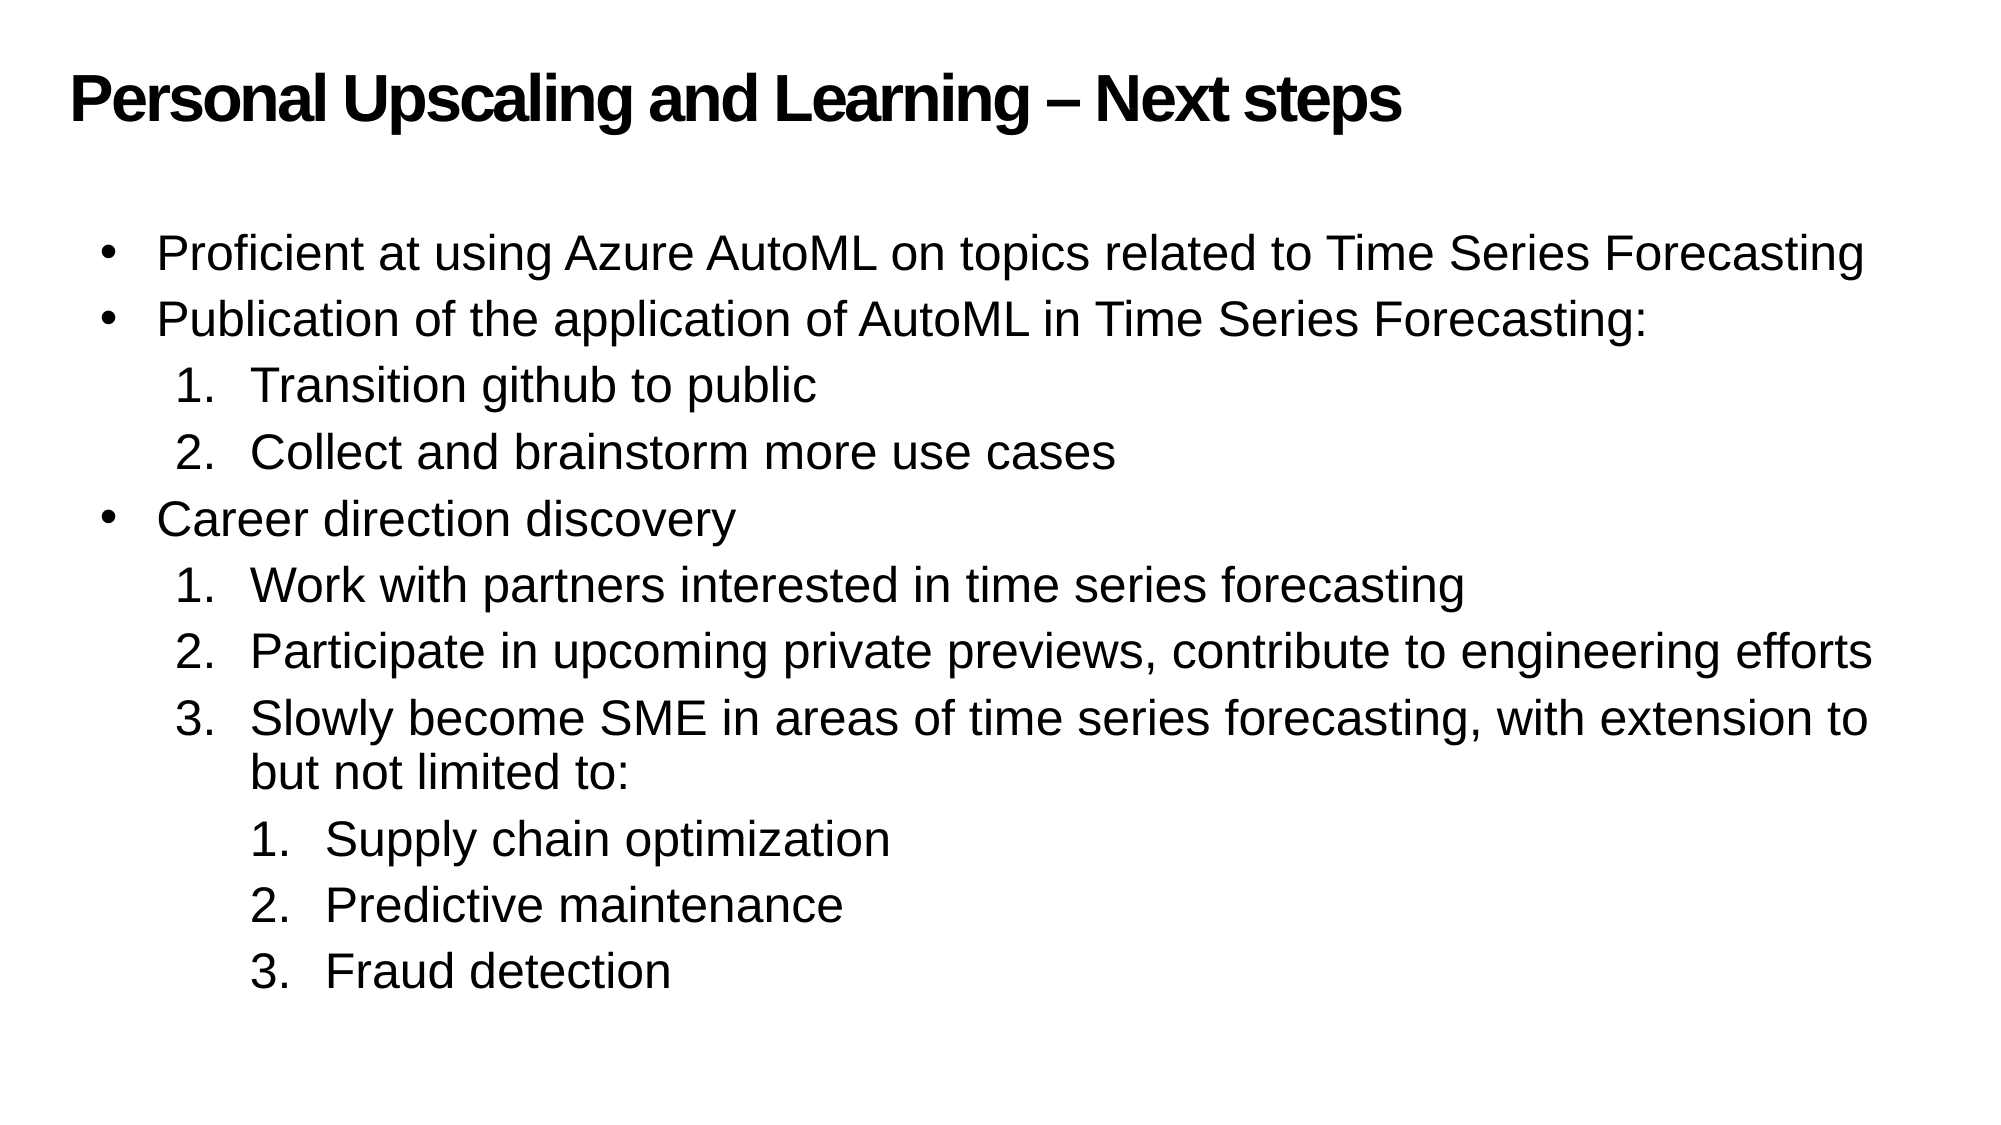

# Personal Upscaling and Learning – Next steps
Proficient at using Azure AutoML on topics related to Time Series Forecasting
Publication of the application of AutoML in Time Series Forecasting:
Transition github to public
Collect and brainstorm more use cases
Career direction discovery
Work with partners interested in time series forecasting
Participate in upcoming private previews, contribute to engineering efforts
Slowly become SME in areas of time series forecasting, with extension to but not limited to:
Supply chain optimization
Predictive maintenance
Fraud detection